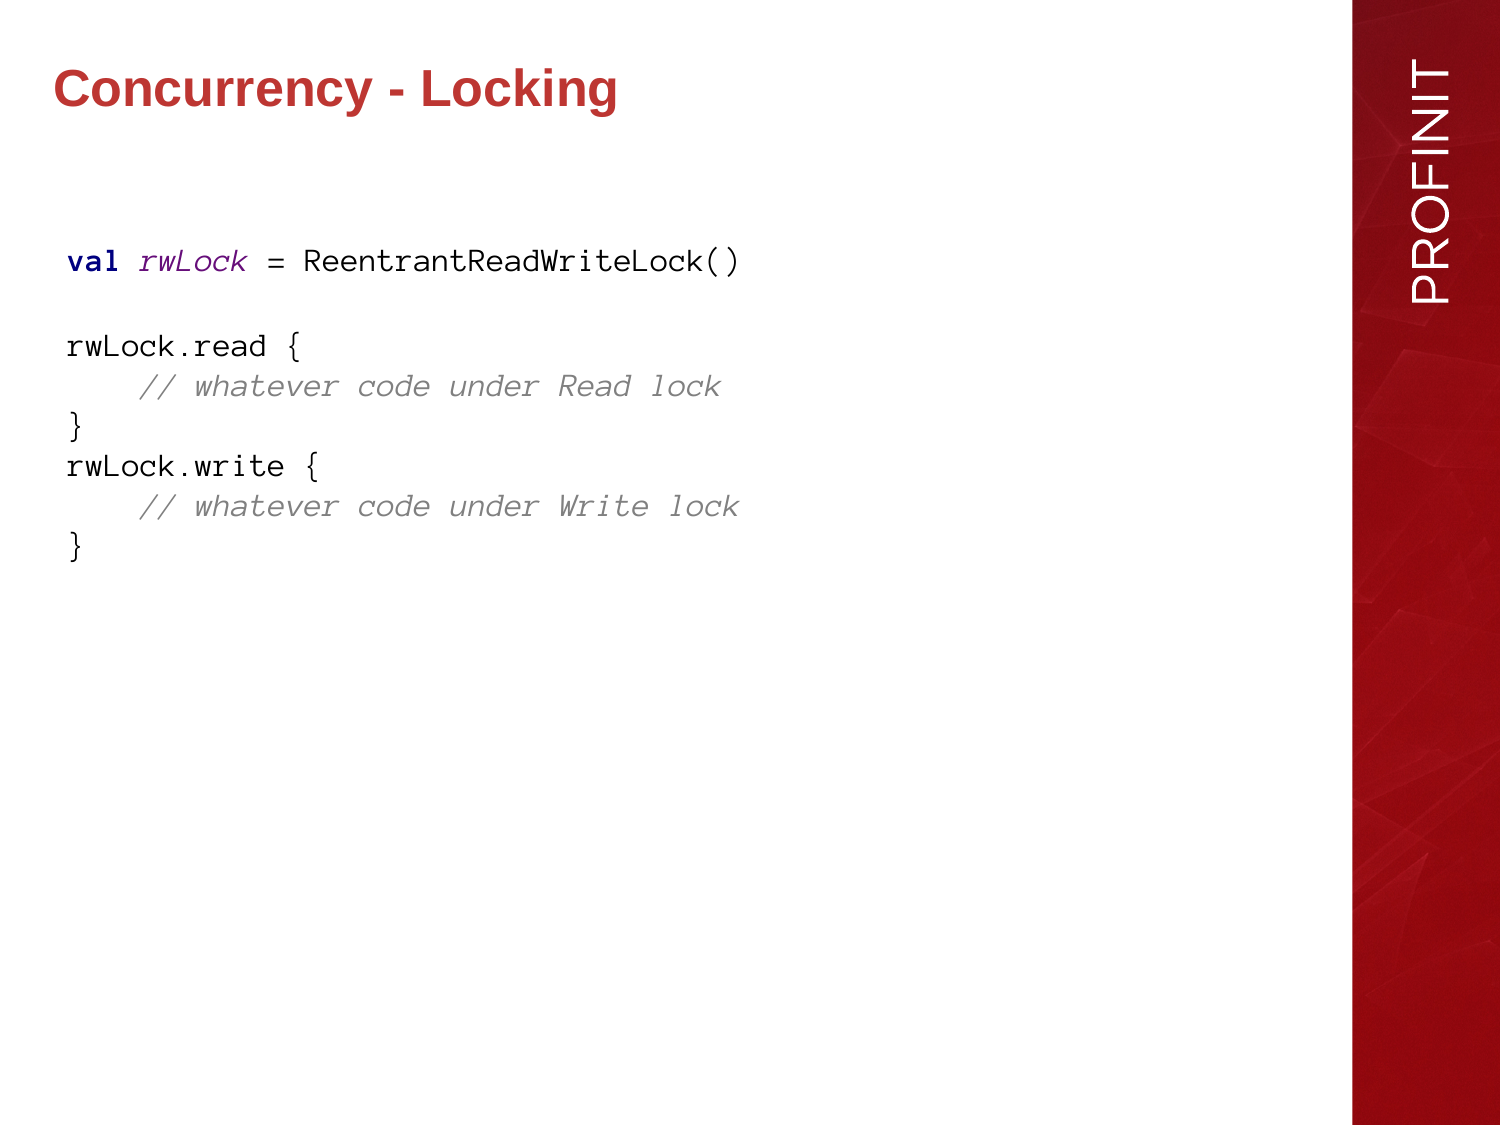

Concurrency - Locking
val rwLock = ReentrantReadWriteLock()
rwLock.read {
    // whatever code under Read lock
}
rwLock.write {
    // whatever code under Write lock
}